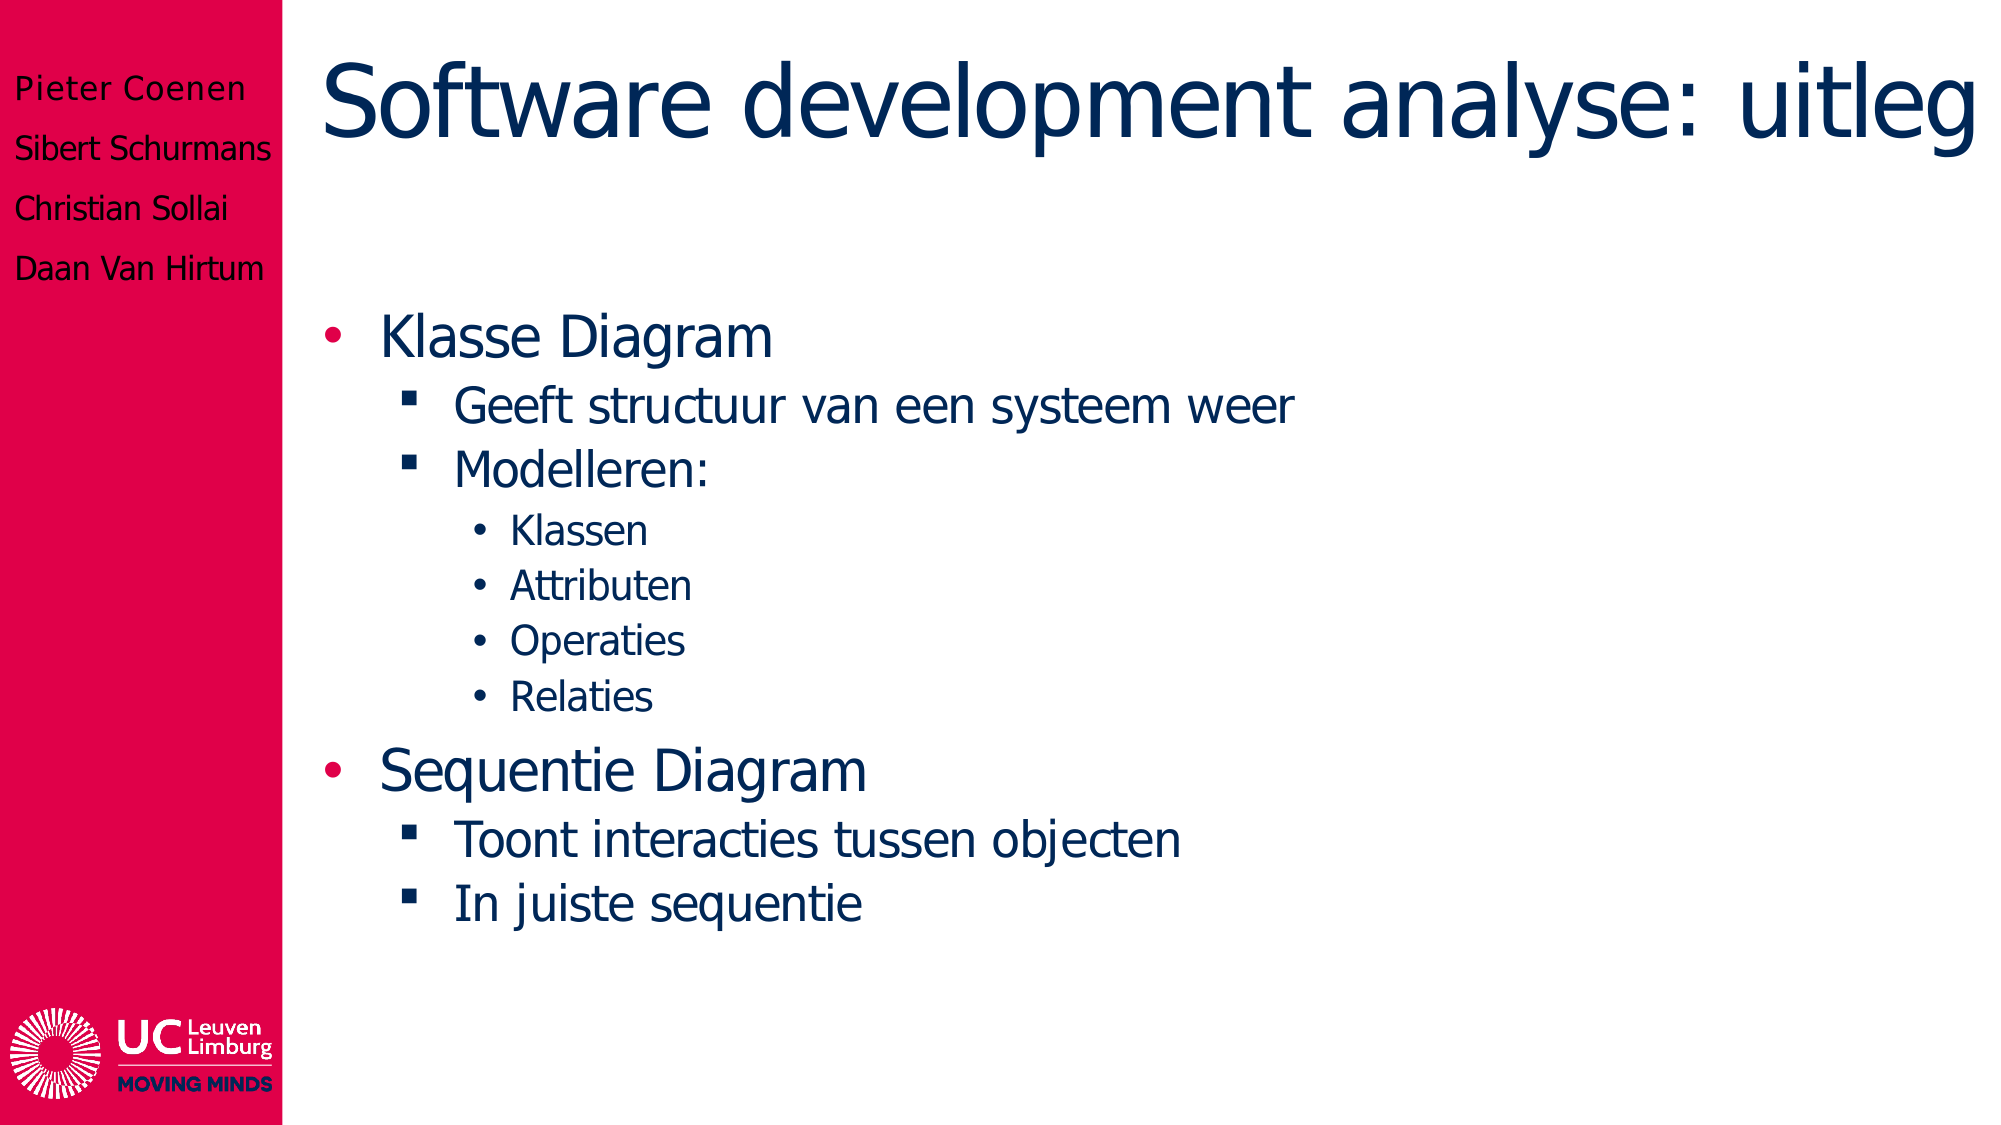

Pieter Coenen
Sibert Schurmans
Christian Sollai
Daan Van Hirtum
# Software development analyse: uitleg
Klasse Diagram
Geeft structuur van een systeem weer
Modelleren:
Klassen
Attributen
Operaties
Relaties
Sequentie Diagram
Toont interacties tussen objecten
In juiste sequentie